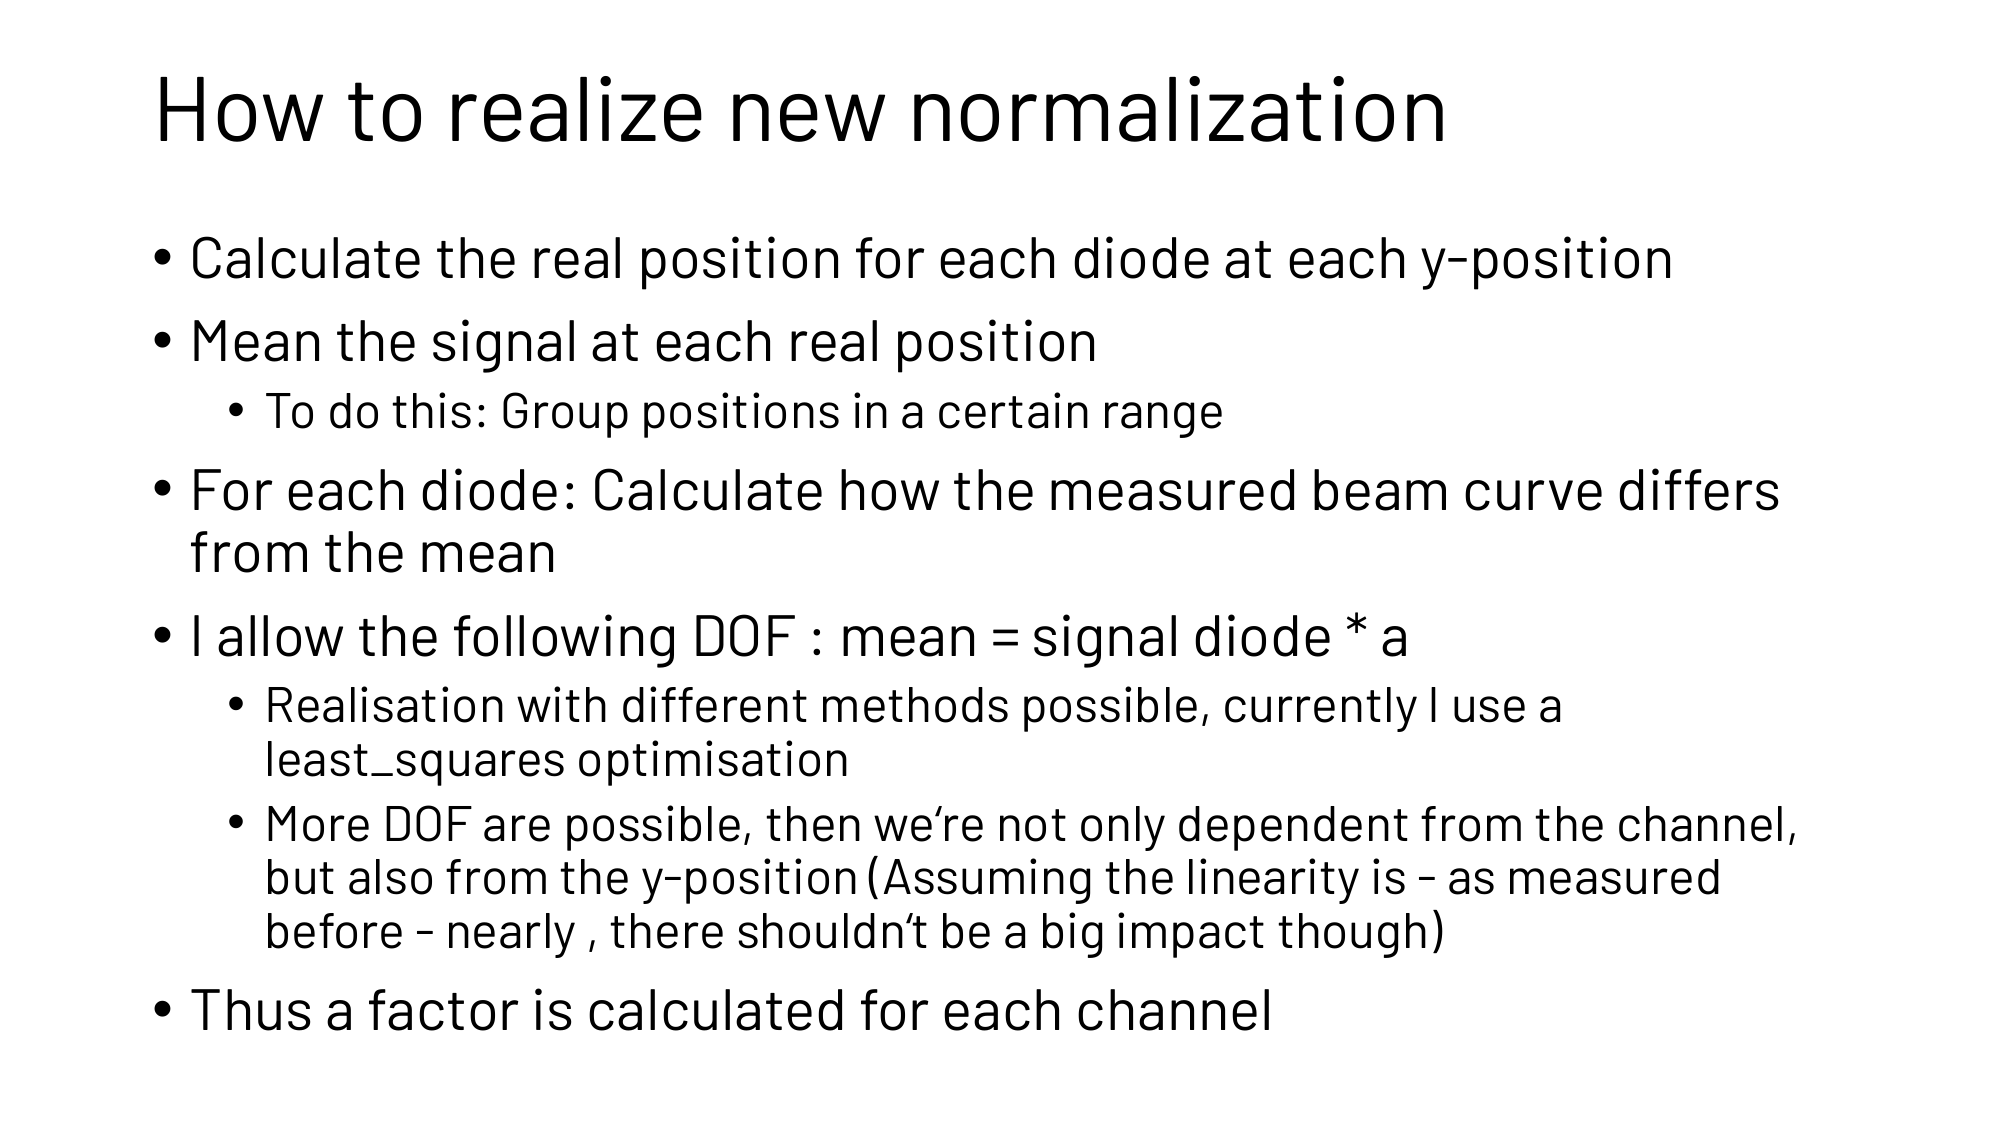

# How to realize new normalization
Calculate the real position for each diode at each y-position
Mean the signal at each real position
To do this: Group positions in a certain range
For each diode: Calculate how the measured beam curve differs from the mean
I allow the following DOF : mean = signal diode * a
Realisation with different methods possible, currently I use a least_squares optimisation
More DOF are possible, then we‘re not only dependent from the channel, but also from the y-position (Assuming the linearity is - as measured before - nearly , there shouldn‘t be a big impact though)
Thus a factor is calculated for each channel